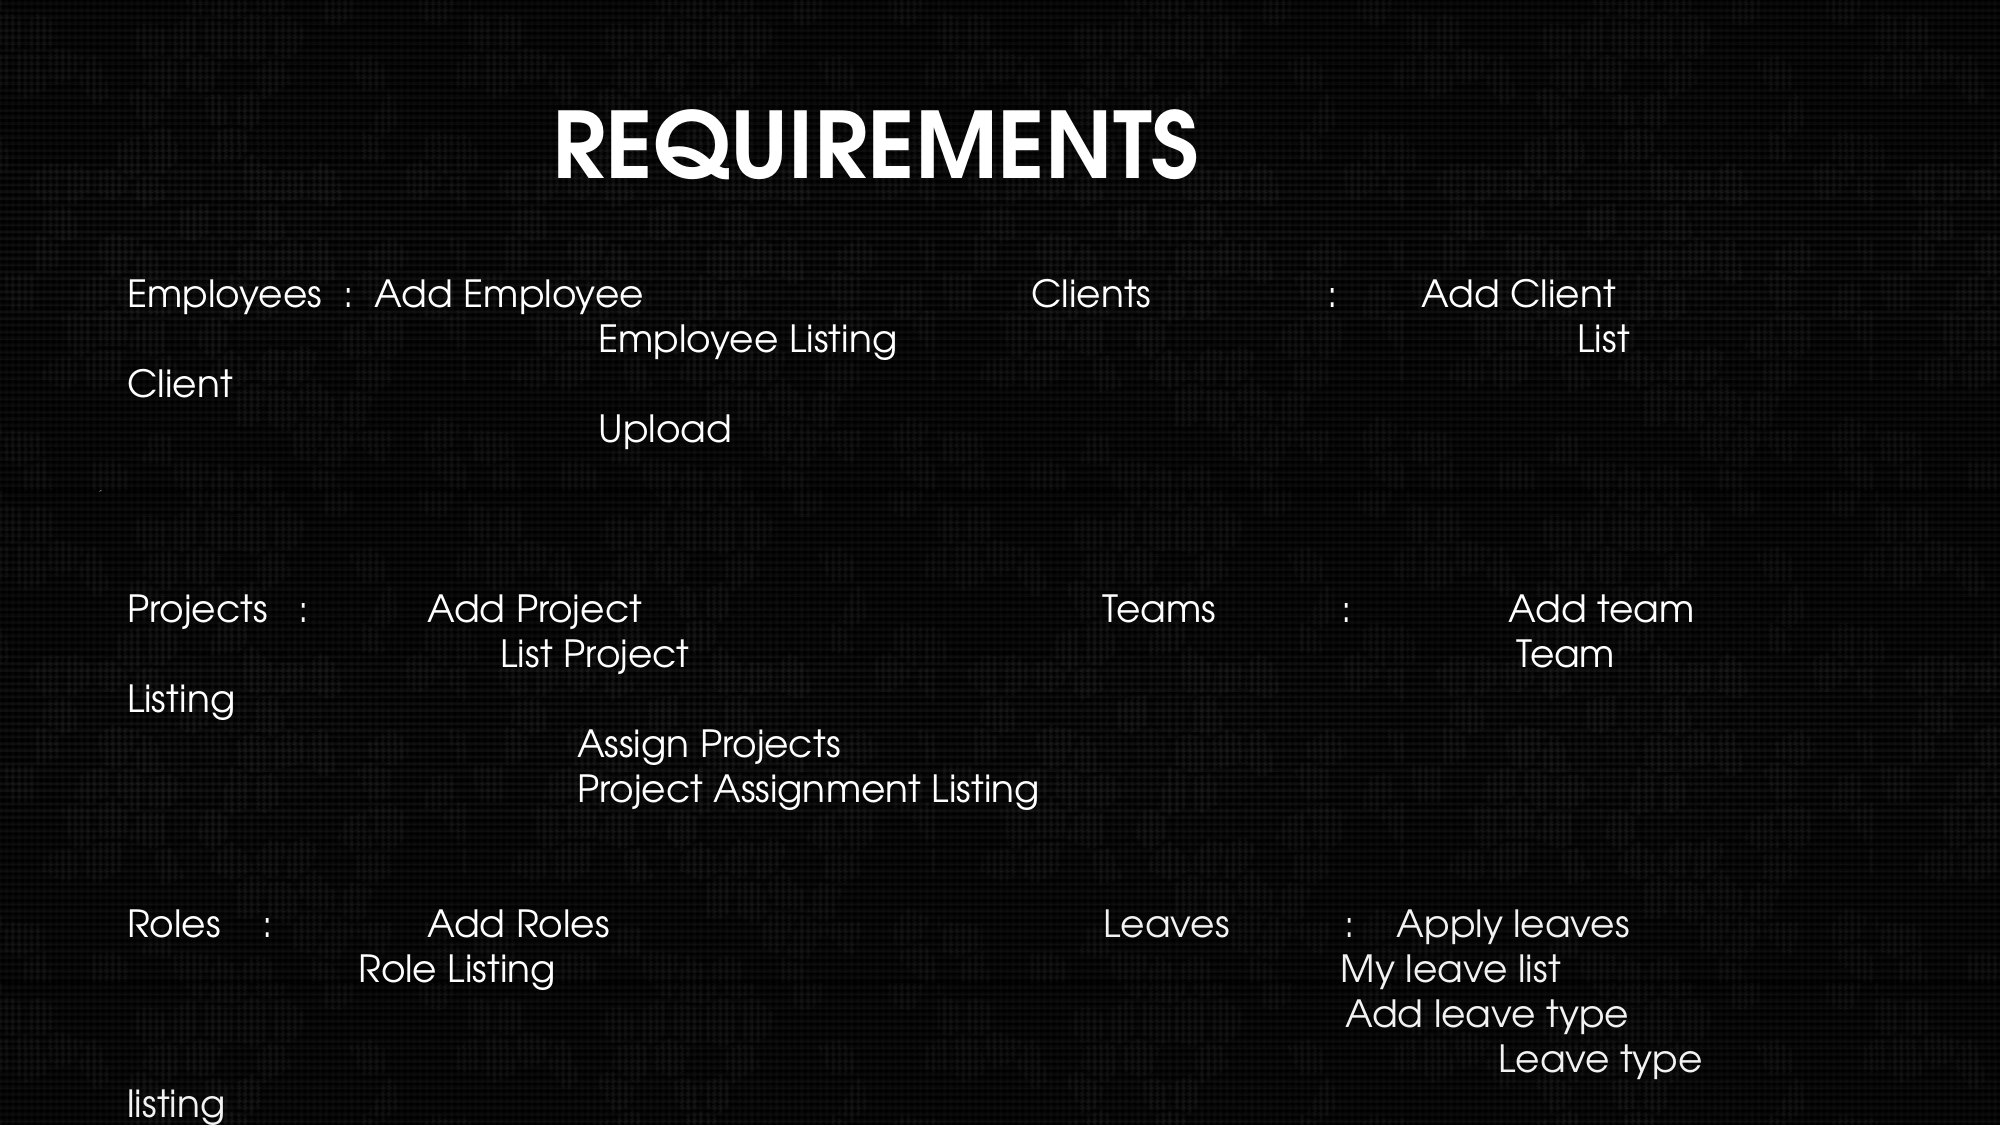

REQUIREMENTS

Employees  :  Add Employee                                     Clients    	:        Add Client
			  Employee Listing                                                                 List Client
			  Upload

Projects   : 	Add Project                                            Teams            :    	   Add team
   		       List Project                                                                               Team Listing
			Assign Projects
			Project Assignment Listing

Roles    :     	Add Roles                                               Leaves           :    Apply leaves
                      Role Listing                                                                           My leave list
                                                                                                                    Add leave type
		                                                                                                      Leave type listing
                                                                                                                    Total leave listing